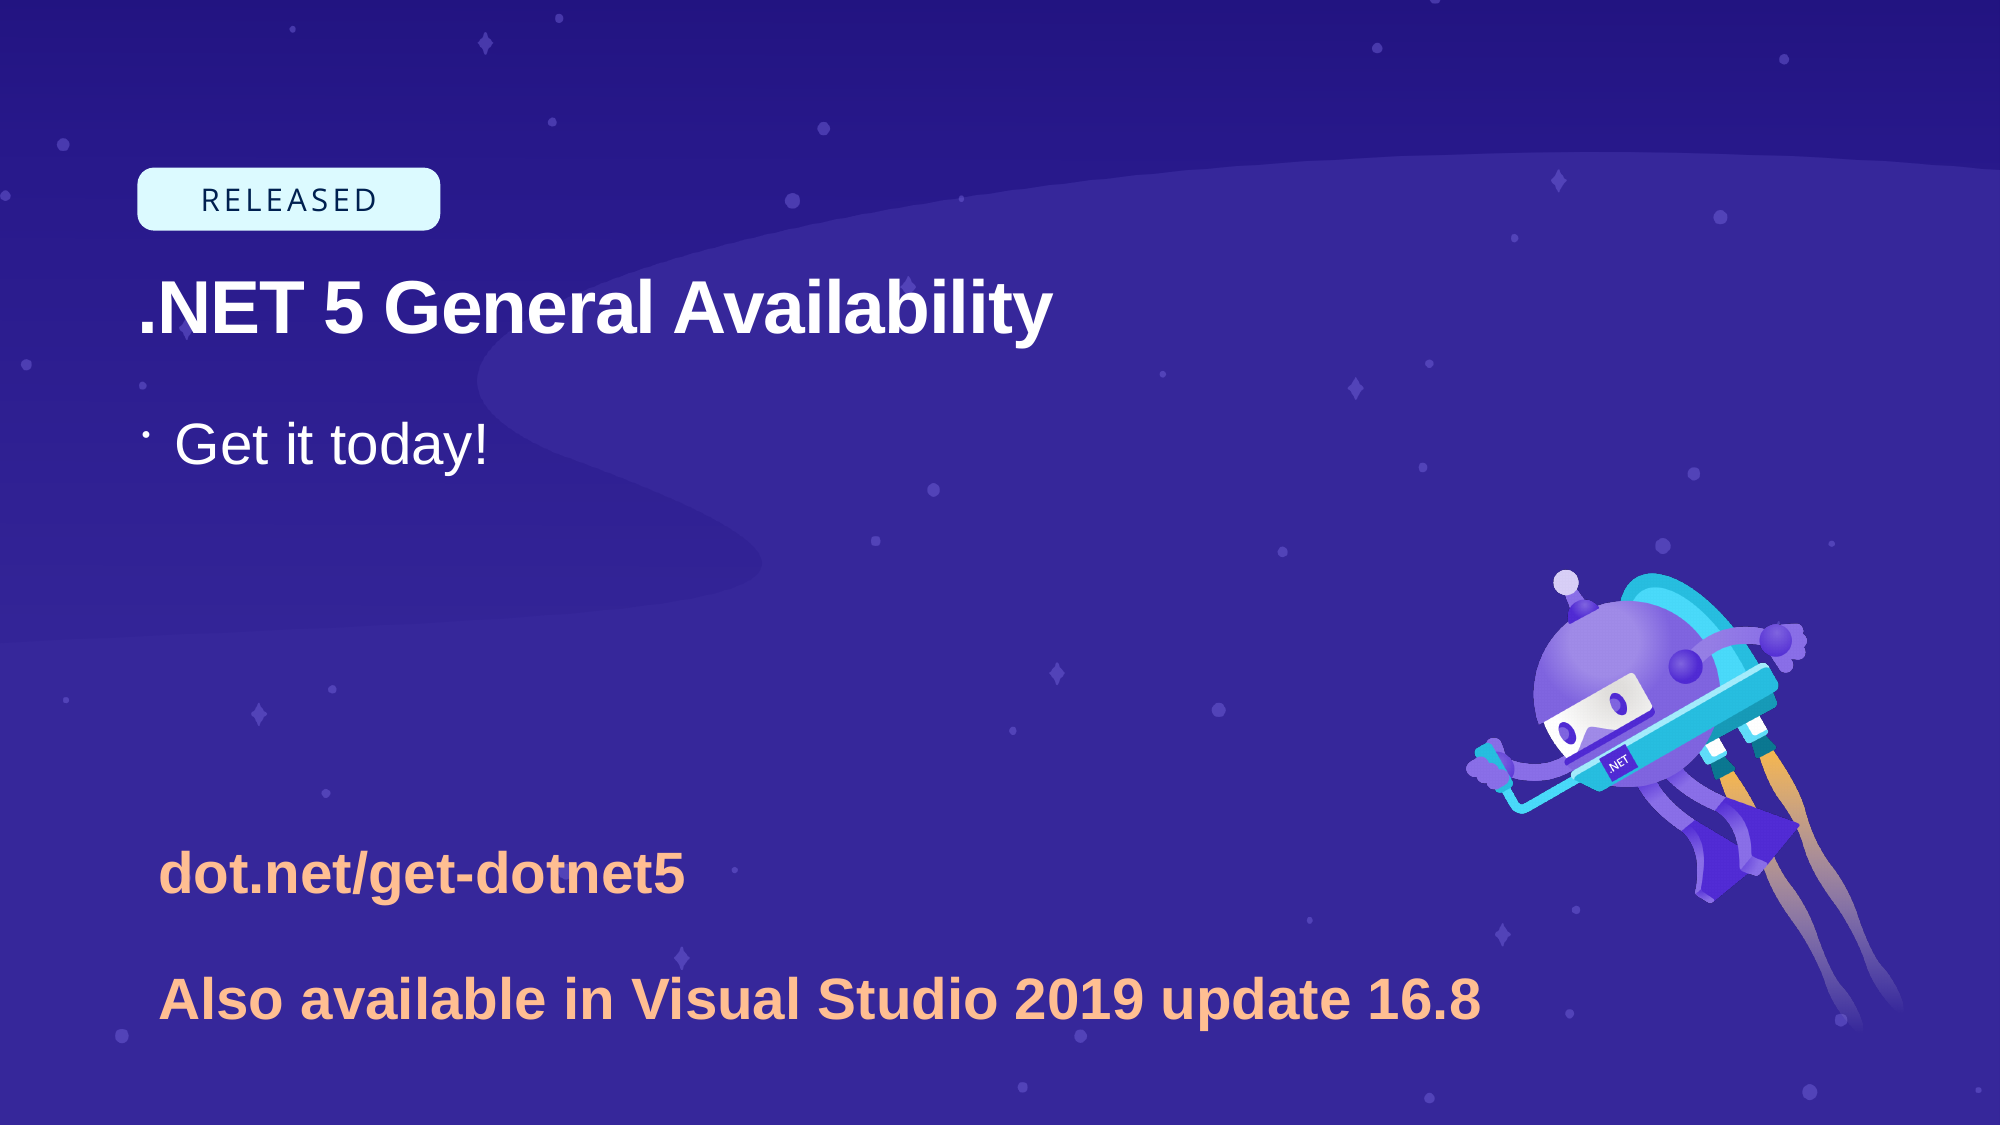

# .NET 5 General Availability
Get it today!
dot.net/get-dotnet5

Also available in Visual Studio 2019 update 16.8